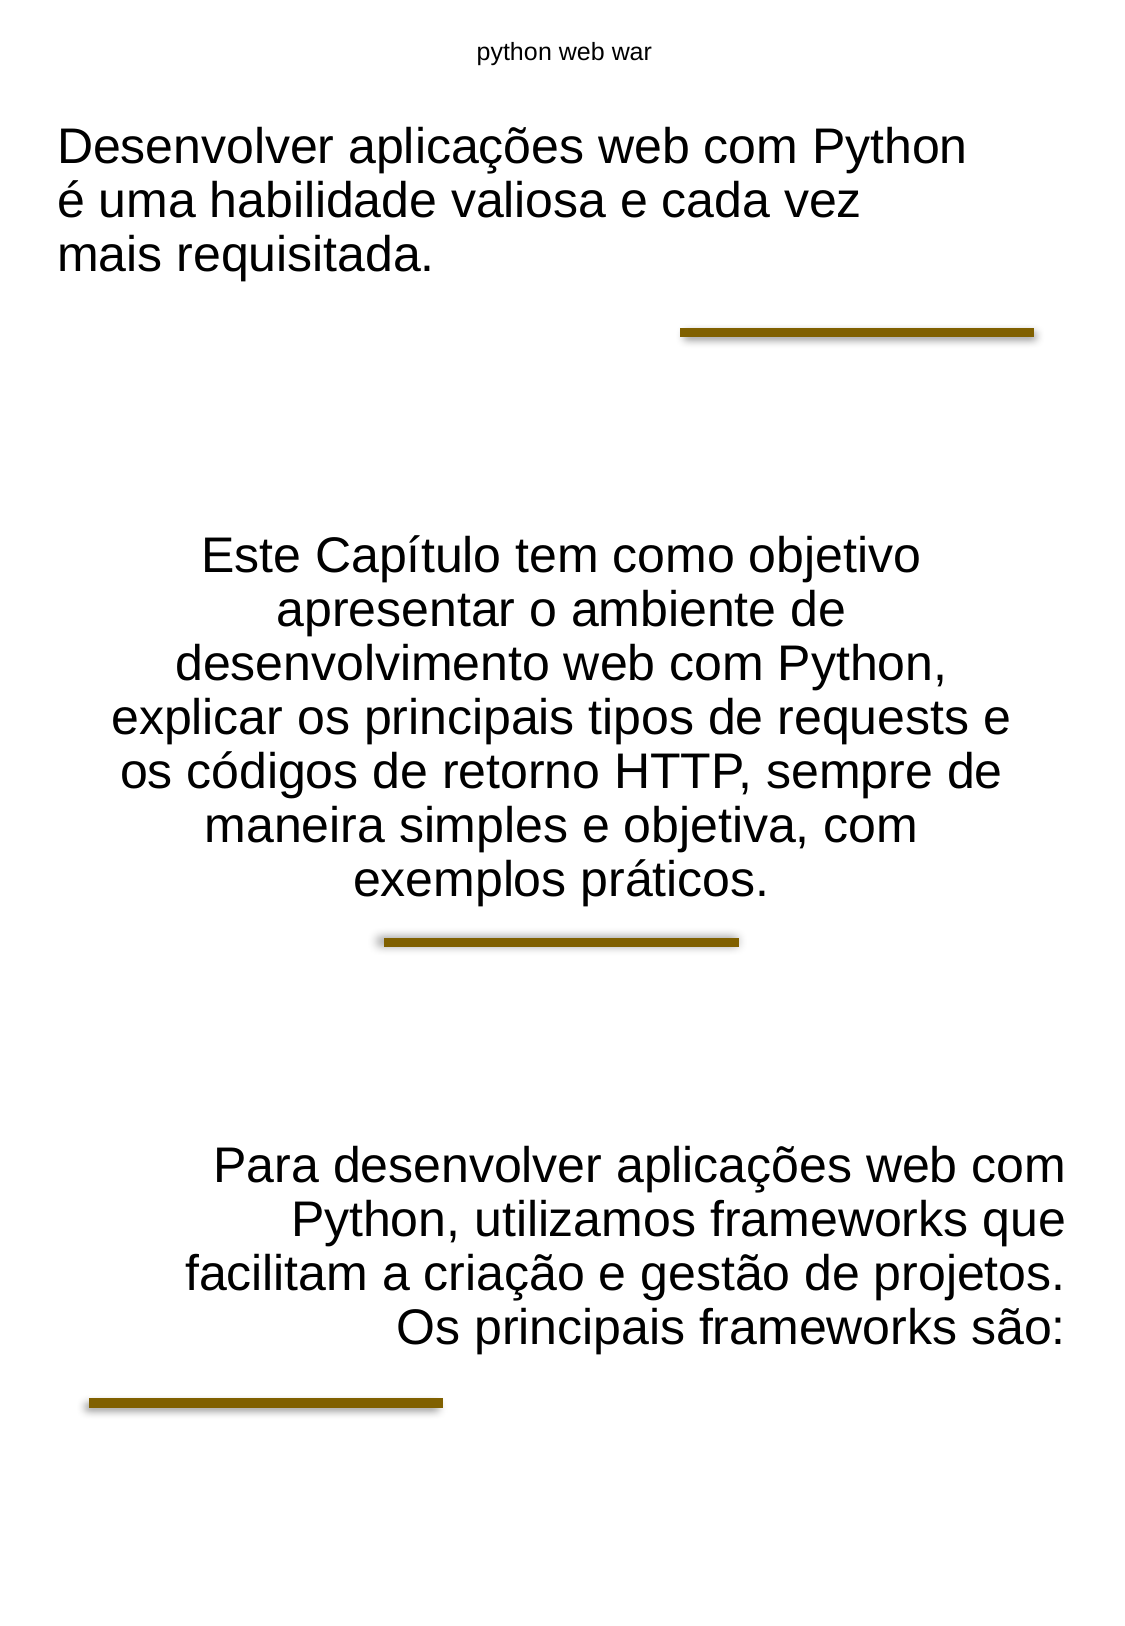

python web war
Desenvolver aplicações web com Python é uma habilidade valiosa e cada vez mais requisitada.

Este Capítulo tem como objetivo apresentar o ambiente de desenvolvimento web com Python, explicar os principais tipos de requests e os códigos de retorno HTTP, sempre de maneira simples e objetiva, com exemplos práticos.

Para desenvolver aplicações web com Python, utilizamos frameworks que facilitam a criação e gestão de projetos. Os principais frameworks são: